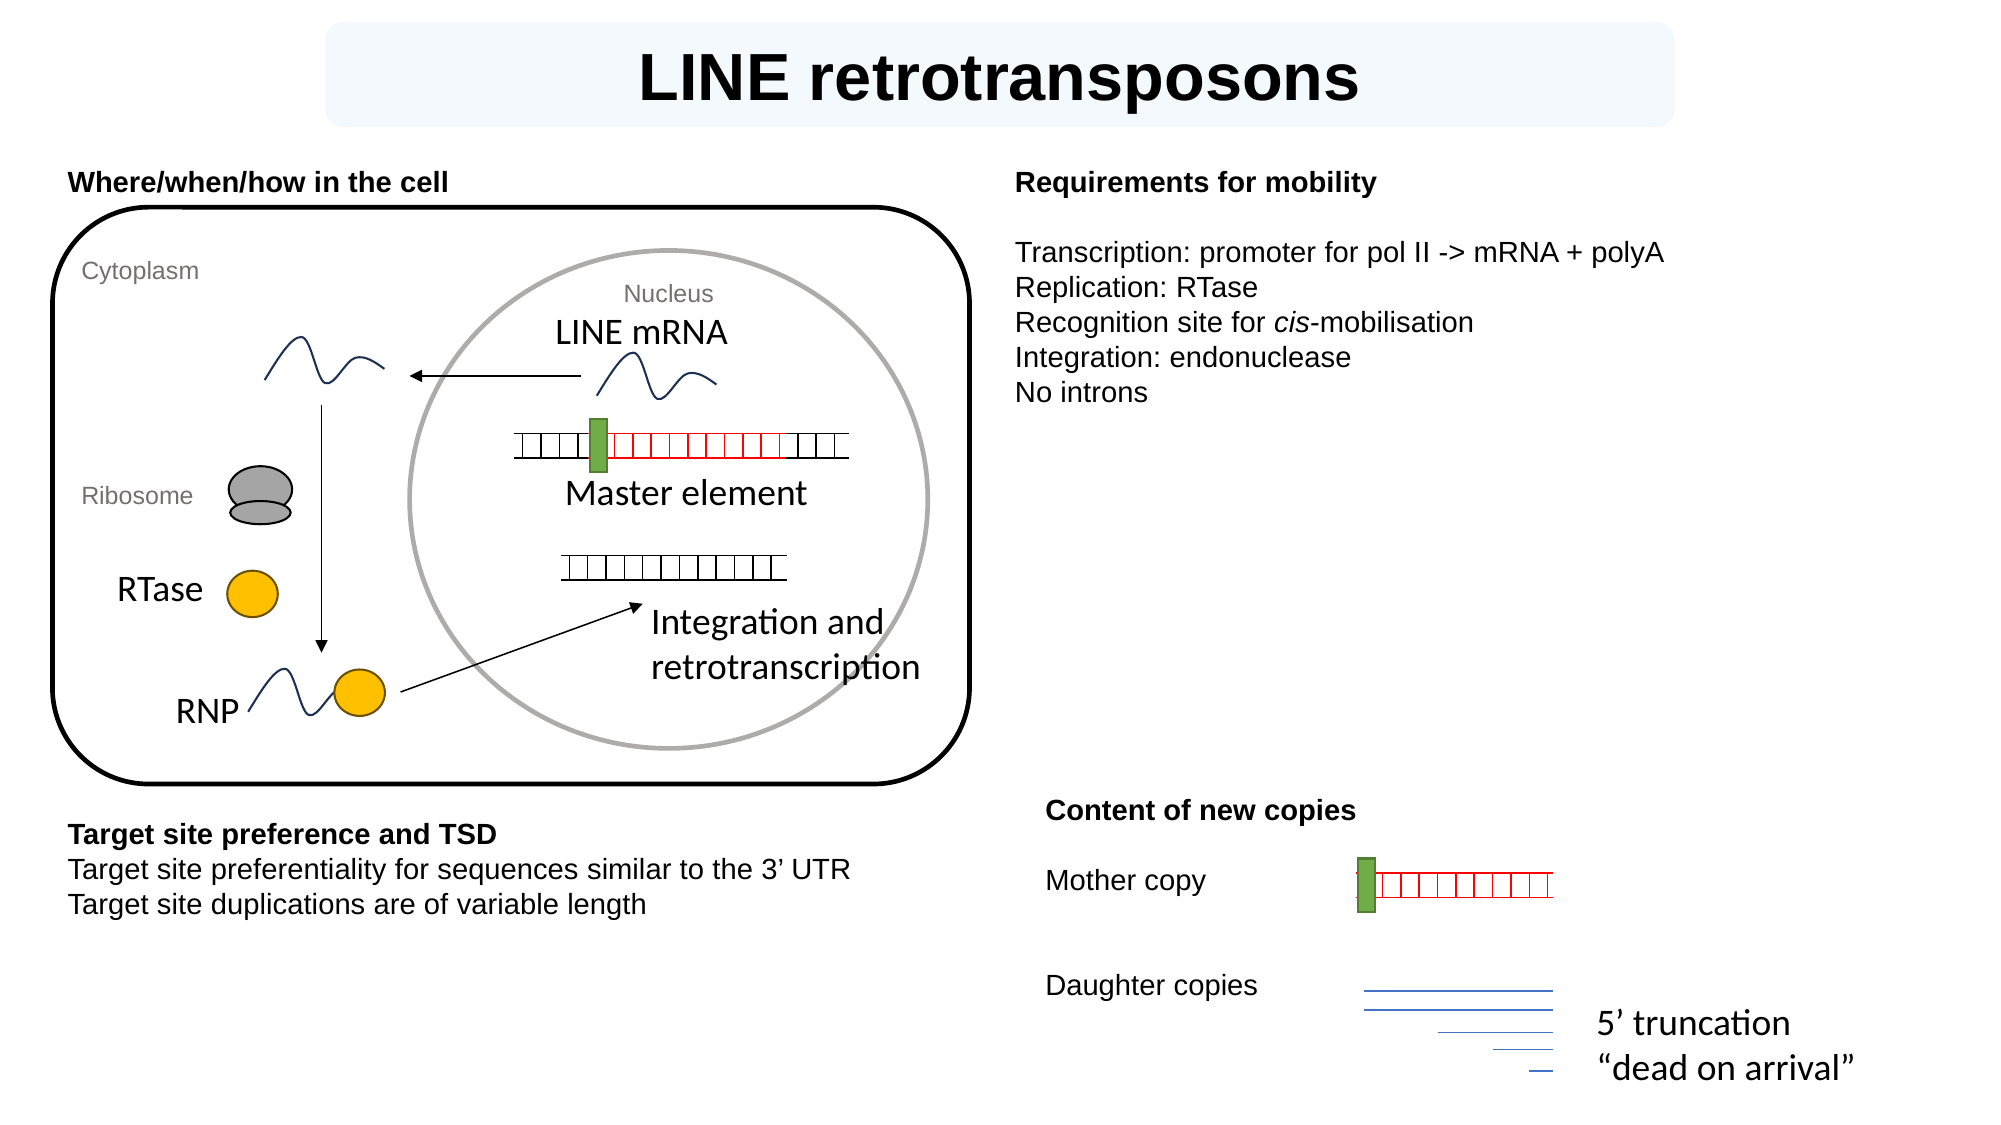

LINE retrotransposons
Where/when/how in the cell
Requirements for mobility

Transcription: promoter for pol II -> mRNA + polyA
Replication: RTase
Recognition site for cis-mobilisation
Integration: endonuclease
No introns

Cytoplasm

Nucleus
LINE mRNA

Master element

Ribosome
RTase

Integration and retrotranscription

RNP
Content of new copies

Mother copy

Daughter copies
Target site preference and TSD
Target site preferentiality for sequences similar to the 3’ UTR
Target site duplications are of variable length

5’ truncation
“dead on arrival”